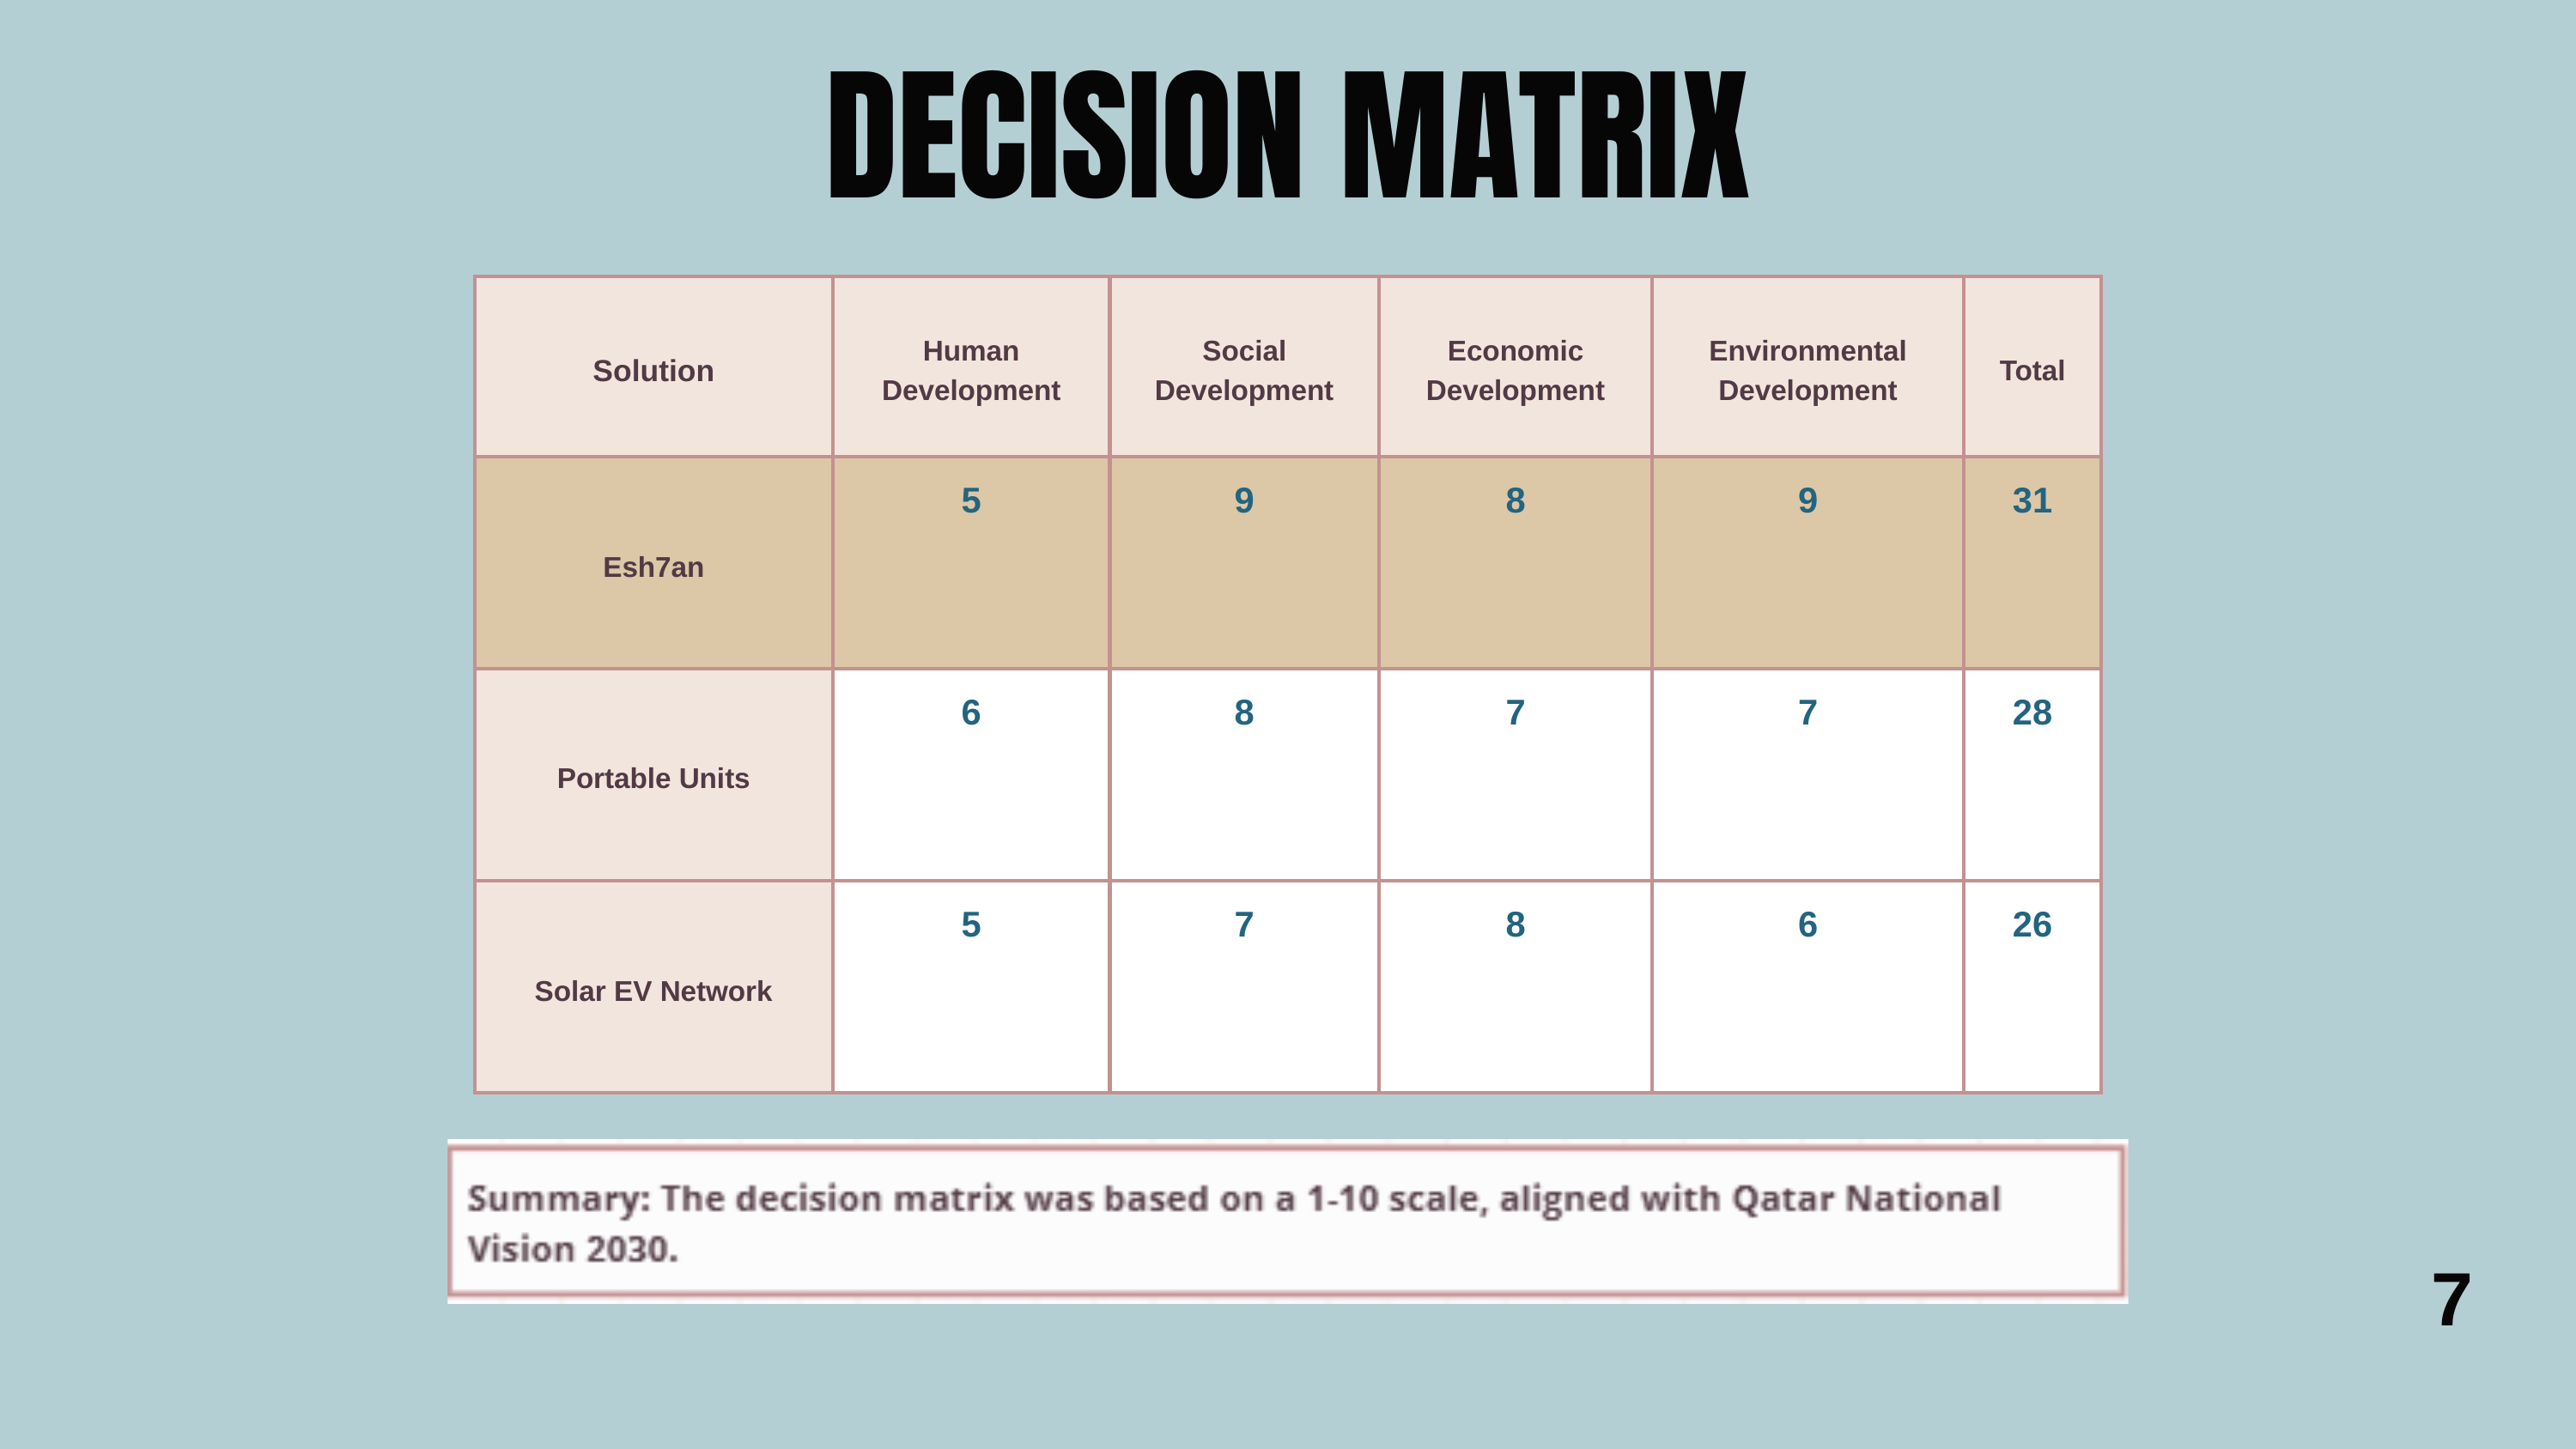

DECISION MATRIX
| Solution | Human Development | Social Development | Economic Development | Environmental Development | Total |
| --- | --- | --- | --- | --- | --- |
| Esh7an | 5 | 9 | 8 | 9 | 31 |
| Portable Units | 6 | 8 | 7 | 7 | 28 |
| Solar EV Network | 5 | 7 | 8 | 6 | 26 |

7